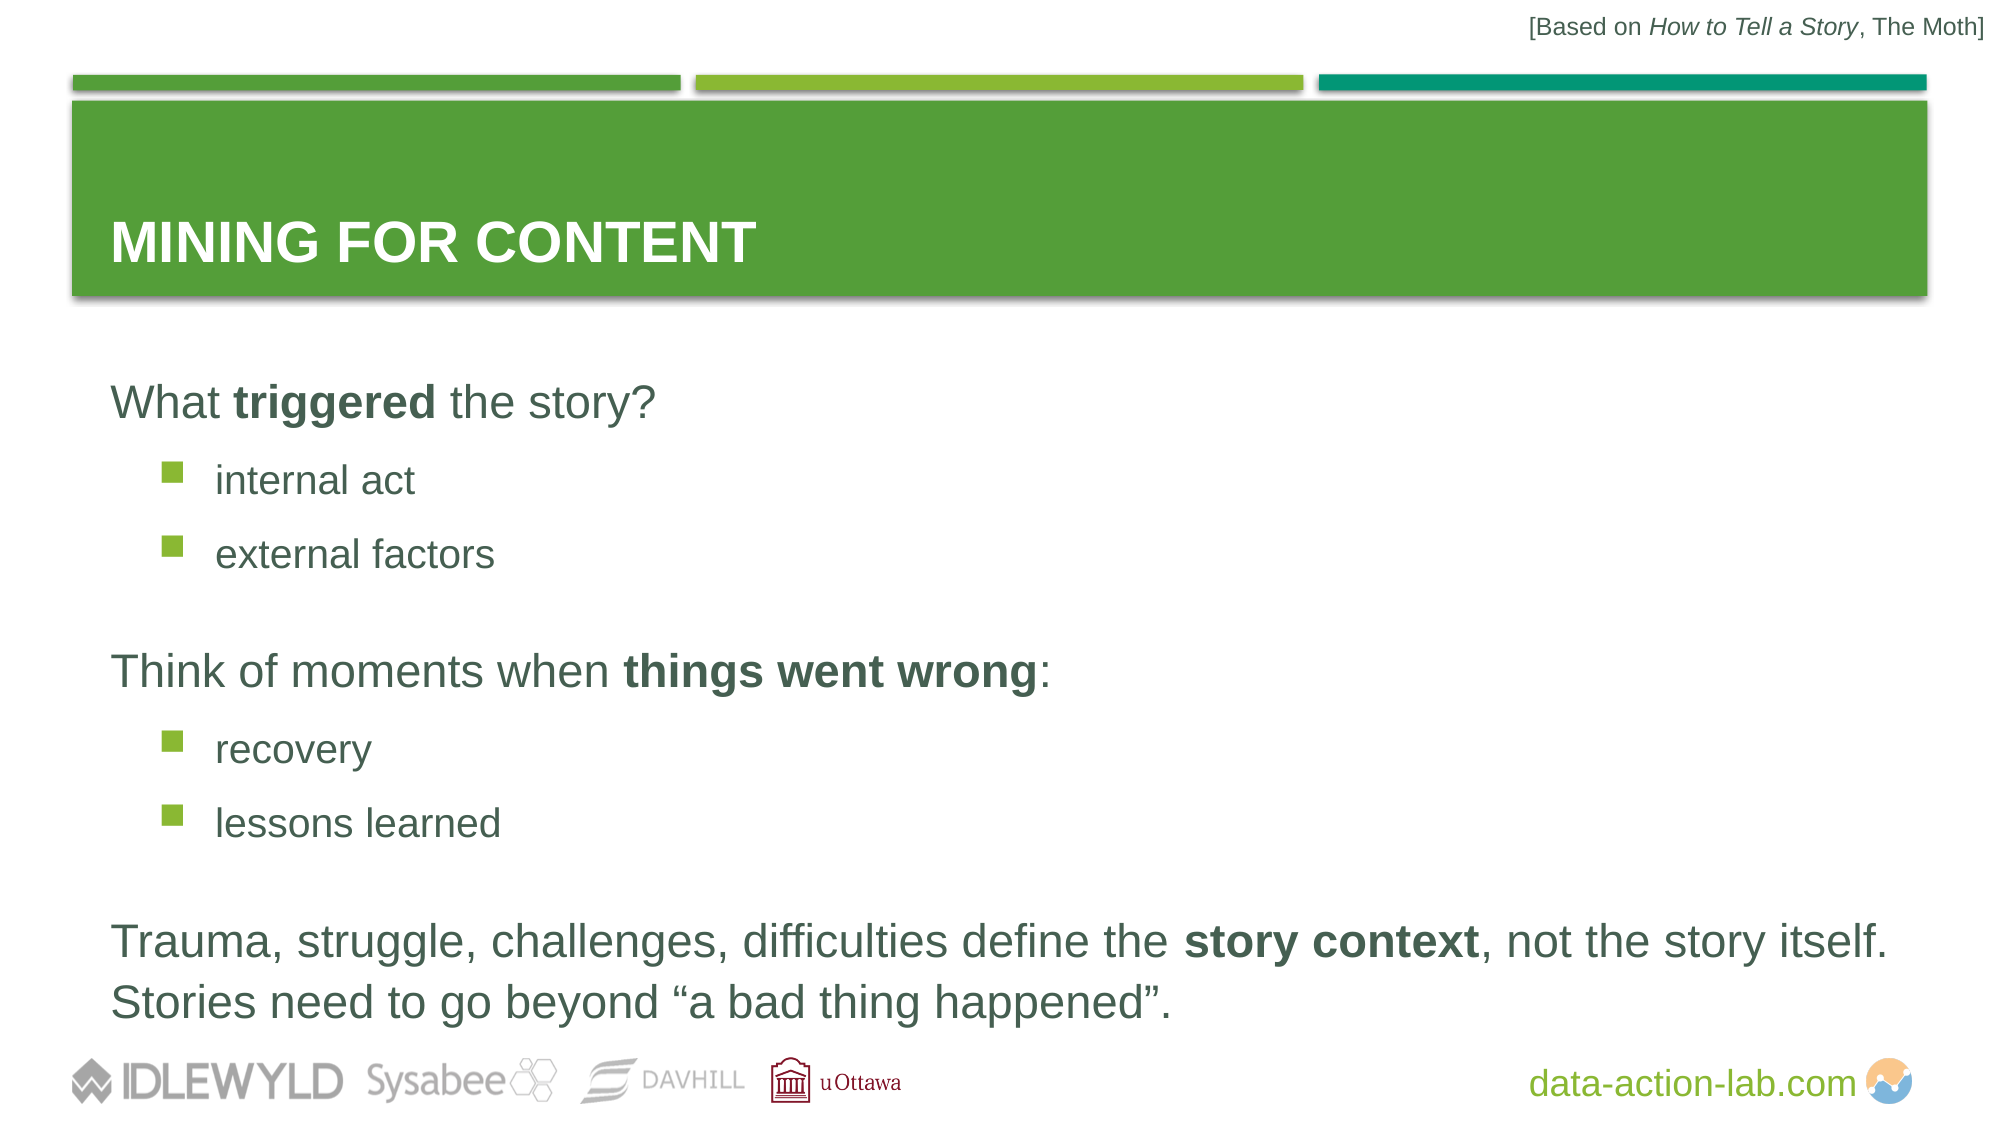

[Based on How to Tell a Story, The Moth]
# MINING FOR CONTENT
What triggered the story?
internal act
external factors
Think of moments when things went wrong:
recovery
lessons learned
Trauma, struggle, challenges, difficulties define the story context, not the story itself. Stories need to go beyond “a bad thing happened”.